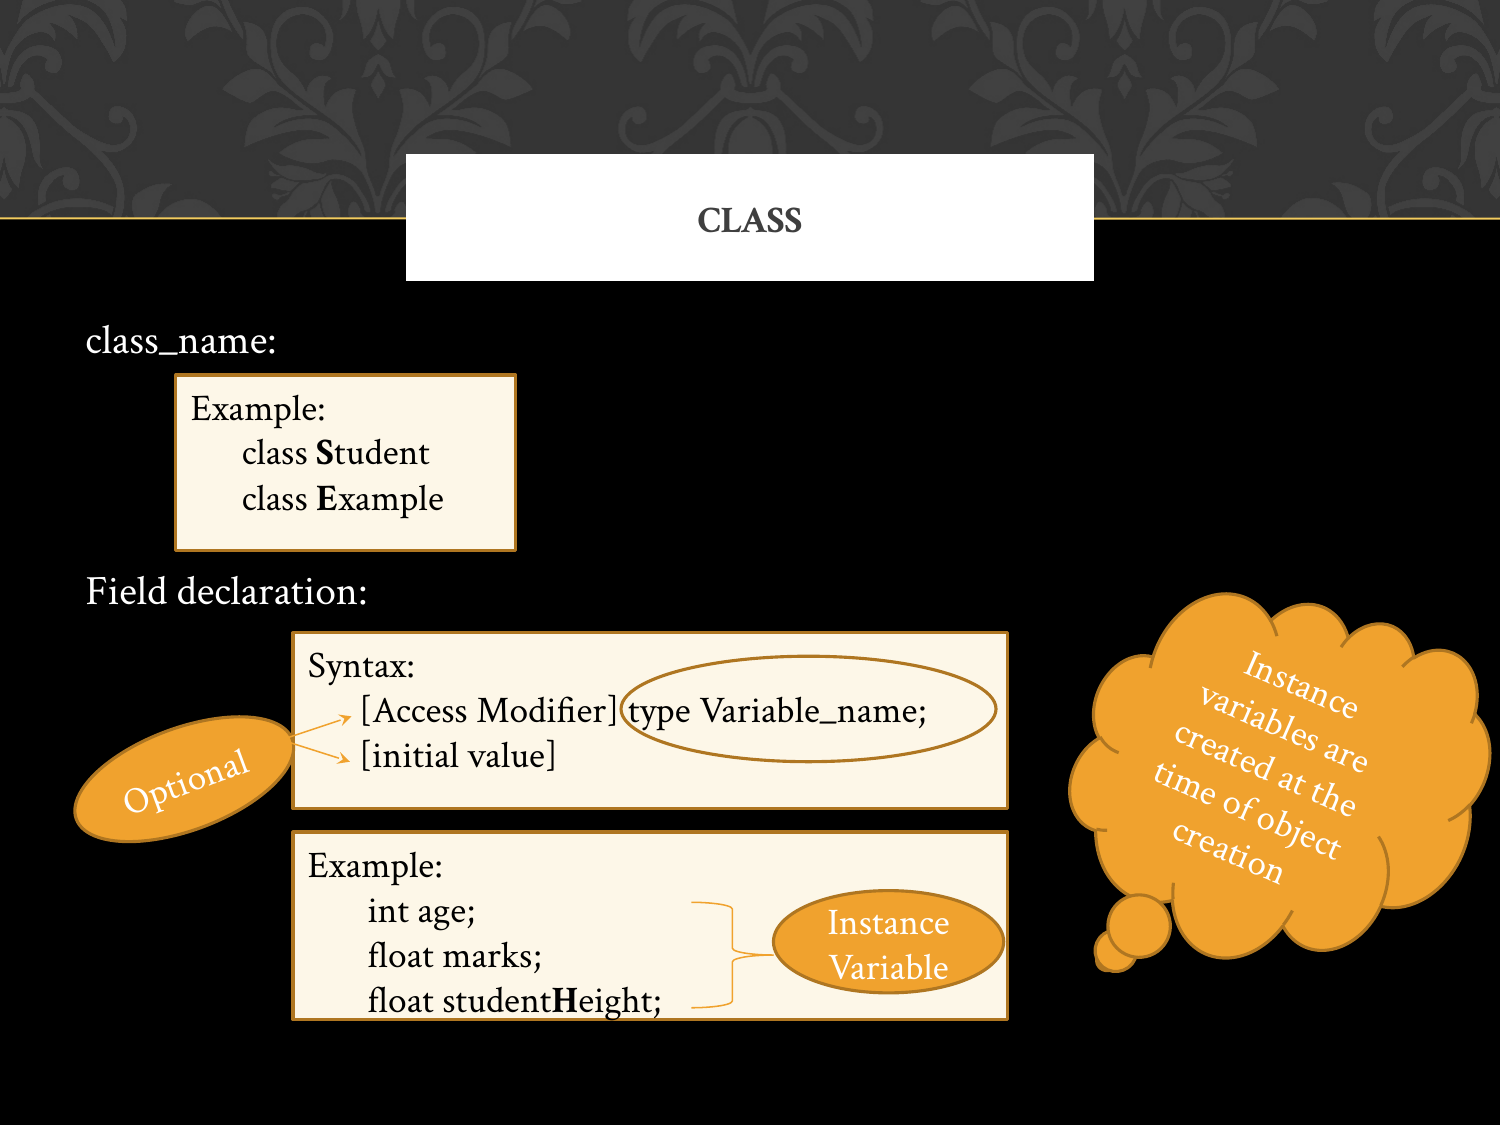

# CLASS
class_name:

Field declaration:

Example:
      class Student
      class Example

Instance variables are created at the time of object creation
Syntax:
      [Access Modifier] type Variable_name;
      [initial value]

Optional
Example:
       int age;
       float marks;
       float studentHeight;

Instance Variable